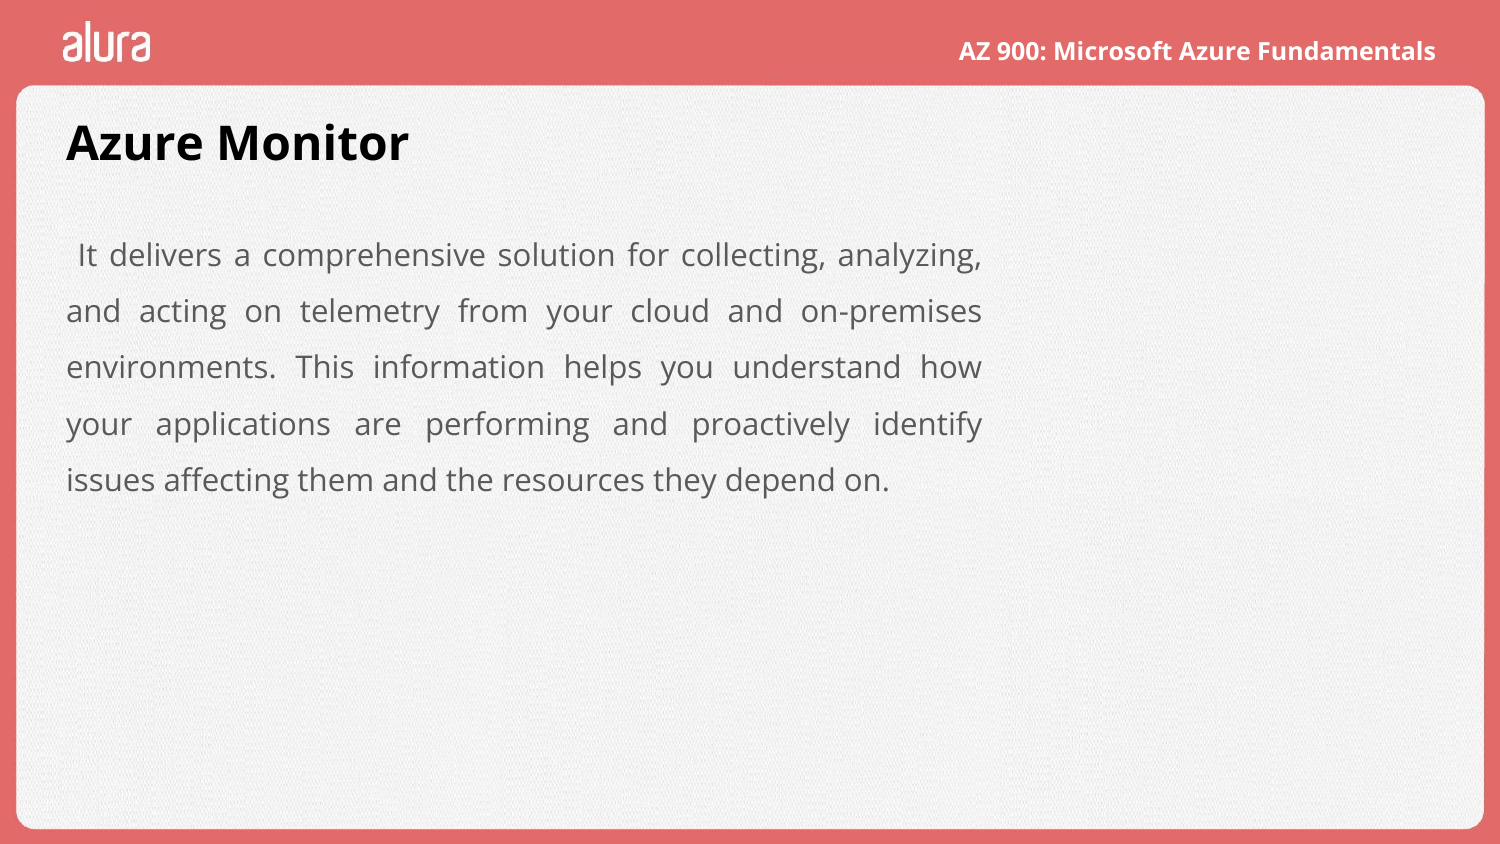

# Azure Monitor
 It delivers a comprehensive solution for collecting, analyzing, and acting on telemetry from your cloud and on-premises environments. This information helps you understand how your applications are performing and proactively identify issues affecting them and the resources they depend on.